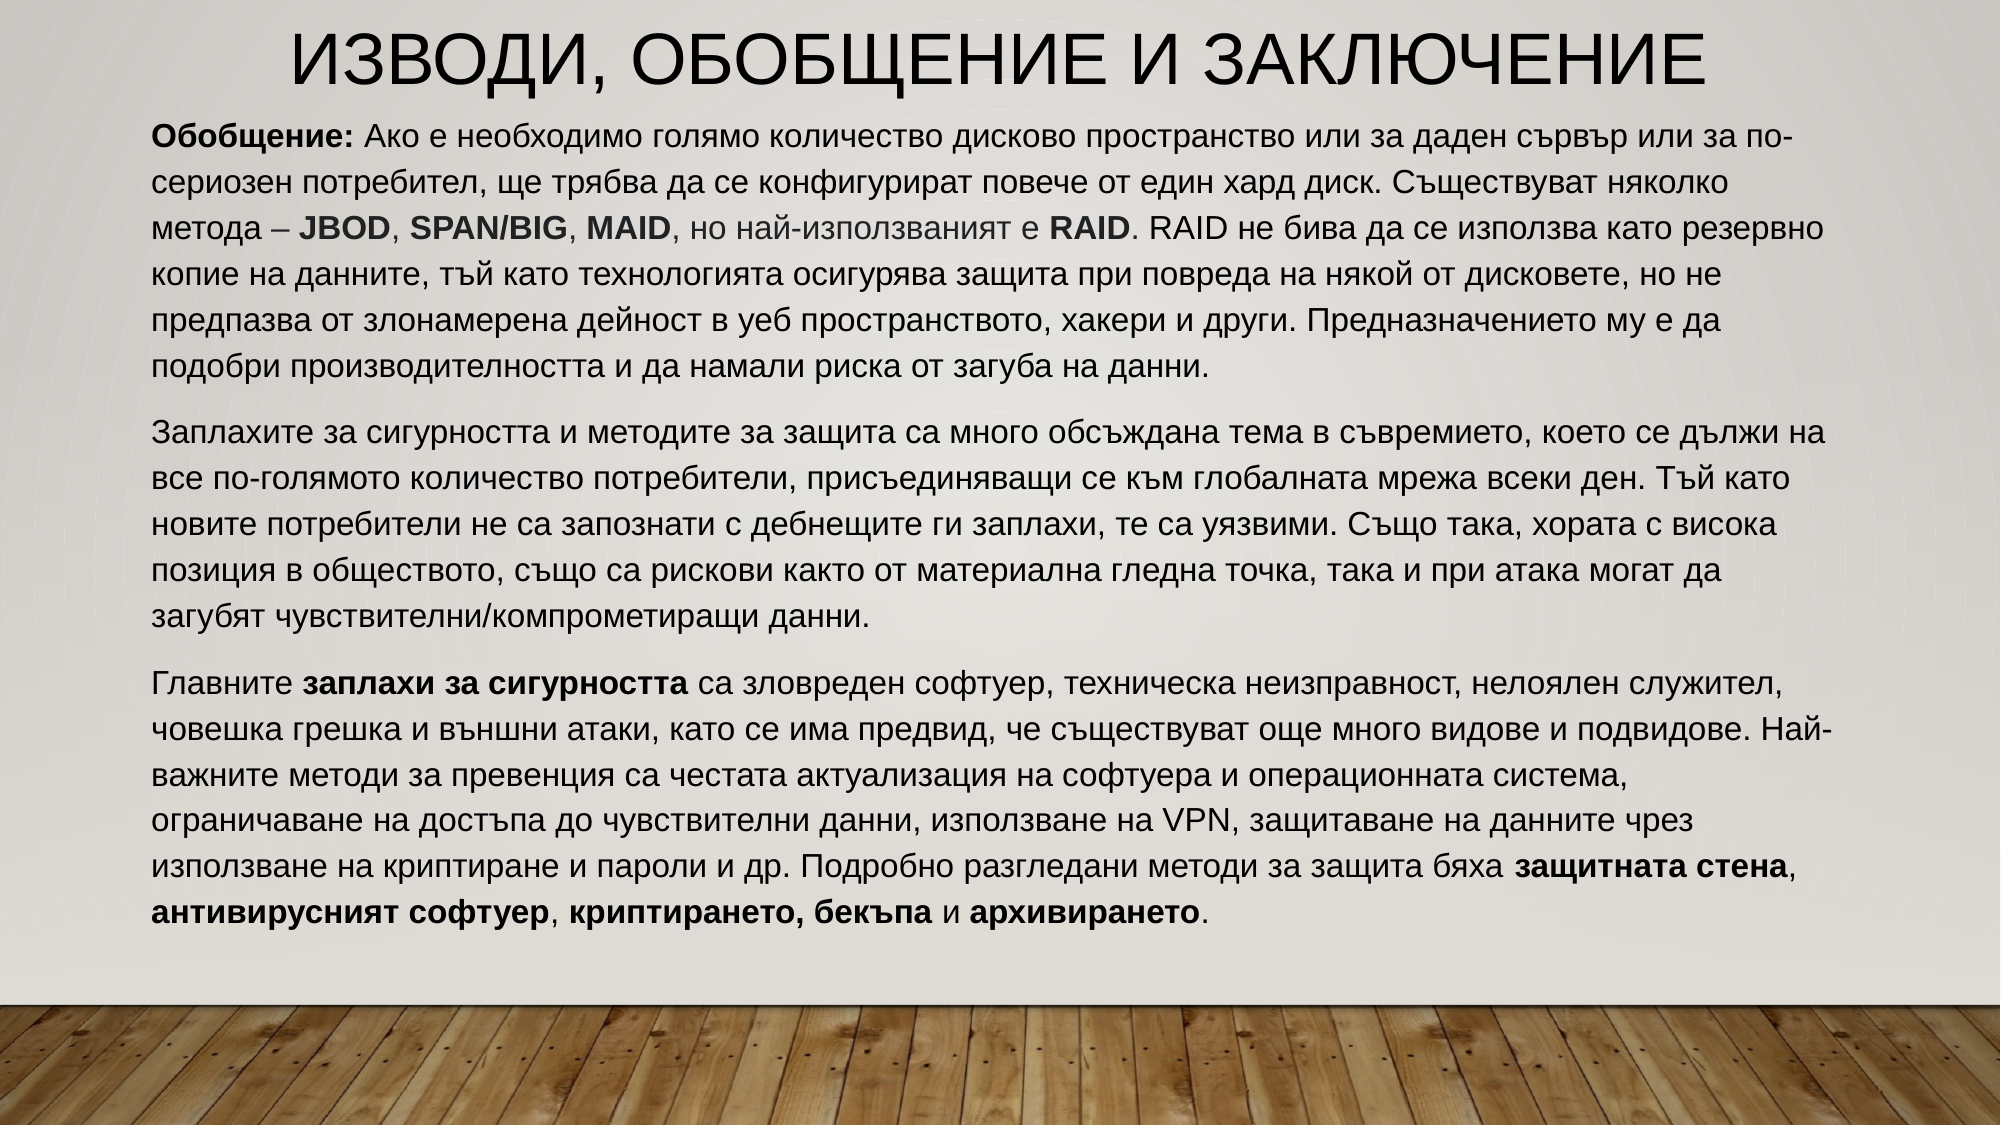

Изводи, обобщение и заключение
Обобщение: Ако е необходимо голямо количество дисково пространство или за даден сървър или за по-сериозен потребител, ще трябва да се конфигурират повече от един хард диск. Съществуват няколко метода – JBOD, SPAN/BIG, MAID, но най-използваният е RAID. RAID не бива да се използва като резервно копие на данните, тъй като технологията осигурява защита при повреда на някой от дисковете, но не предпазва от злонамерена дейност в уеб пространството, хакери и други. Предназначението му е да подобри производителността и да намали риска от загуба на данни.
Заплахите за сигурността и методите за защита са много обсъждана тема в съвремието, което се дължи на все по-голямото количество потребители, присъединяващи се към глобалната мрежа всеки ден. Тъй като новите потребители не са запознати с дебнещите ги заплахи, те са уязвими. Също така, хората с висока позиция в обществото, също са рискови както от материална гледна точка, така и при атака могат да загубят чувствителни/компрометиращи данни.
Главните заплахи за сигурността са зловреден софтуер, техническа неизправност, нелоялен служител, човешка грешка и външни атаки, като се има предвид, че съществуват още много видове и подвидове. Най-важните методи за превенция са честата актуализация на софтуера и операционната система, ограничаване на достъпа до чувствителни данни, използване на VPN, защитаване на данните чрез използване на криптиране и пароли и др. Подробно разгледани методи за защита бяха защитната стена, антивирусният софтуер, криптирането, бекъпа и архивирането.